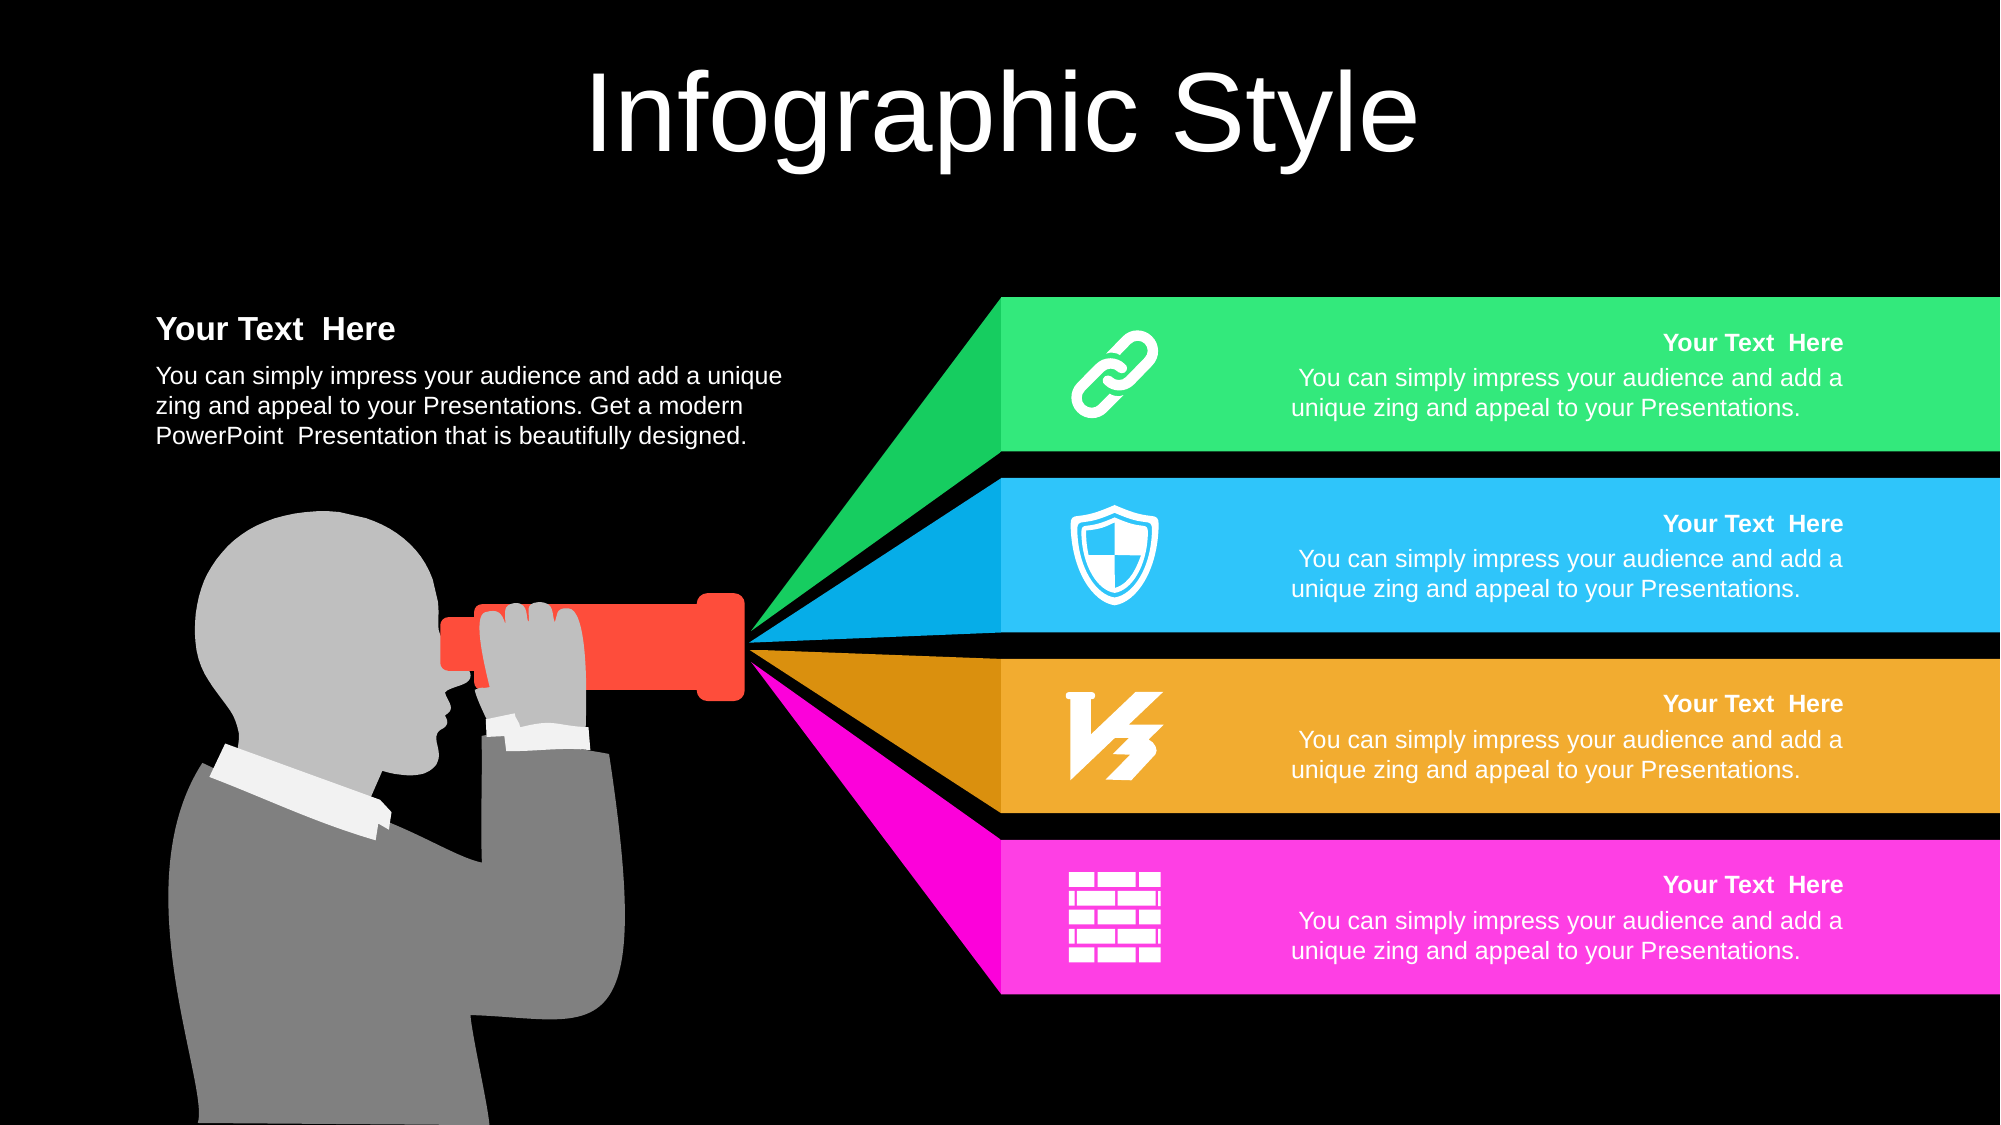

Infographic Style

Your Text  Here
You can simply impress your audience and add a unique zing and appeal to your Presentations. Get a modern PowerPoint  Presentation that is beautifully designed.
Your Text  Here
You can simply impress your audience and add a unique zing and appeal to your Presentations.

Your Text  Here
You can simply impress your audience and add a unique zing and appeal to your Presentations.

Your Text  Here
You can simply impress your audience and add a unique zing and appeal to your Presentations.

Your Text  Here
You can simply impress your audience and add a unique zing and appeal to your Presentations.